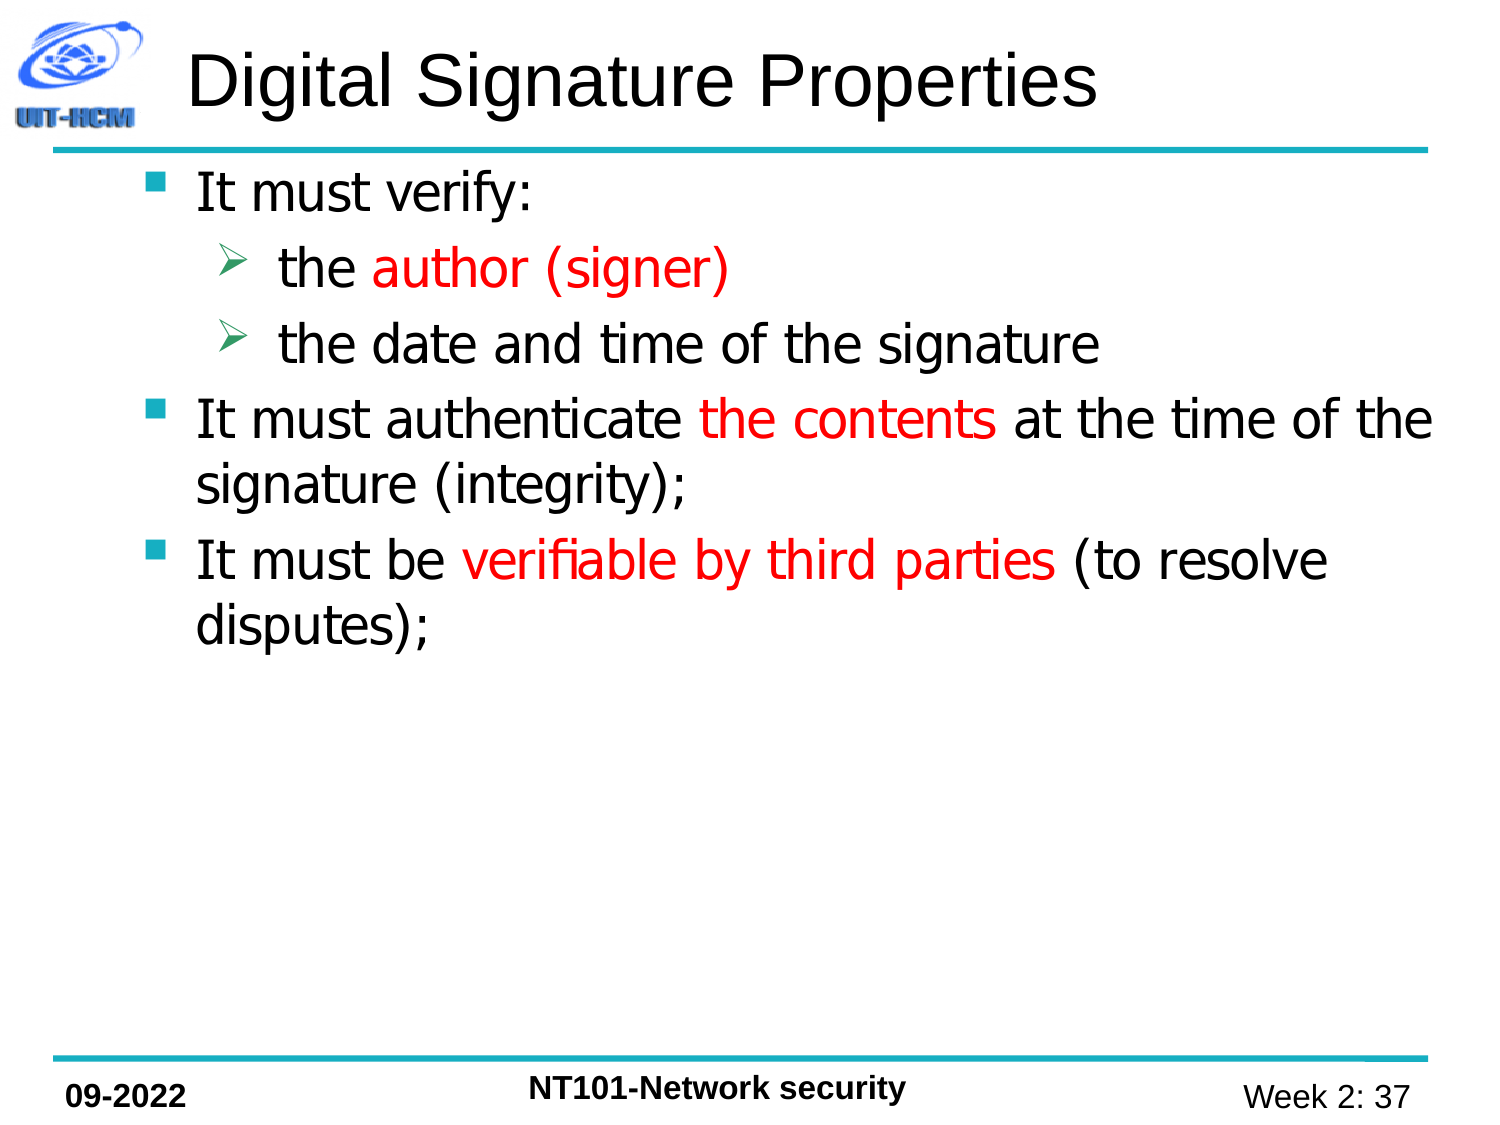

# Digital Signature Properties
It must verify:
 the author (signer)
 the date and time of the signature
It must authenticate the contents at the time of the signature (integrity);
It must be verifiable by third parties (to resolve disputes);